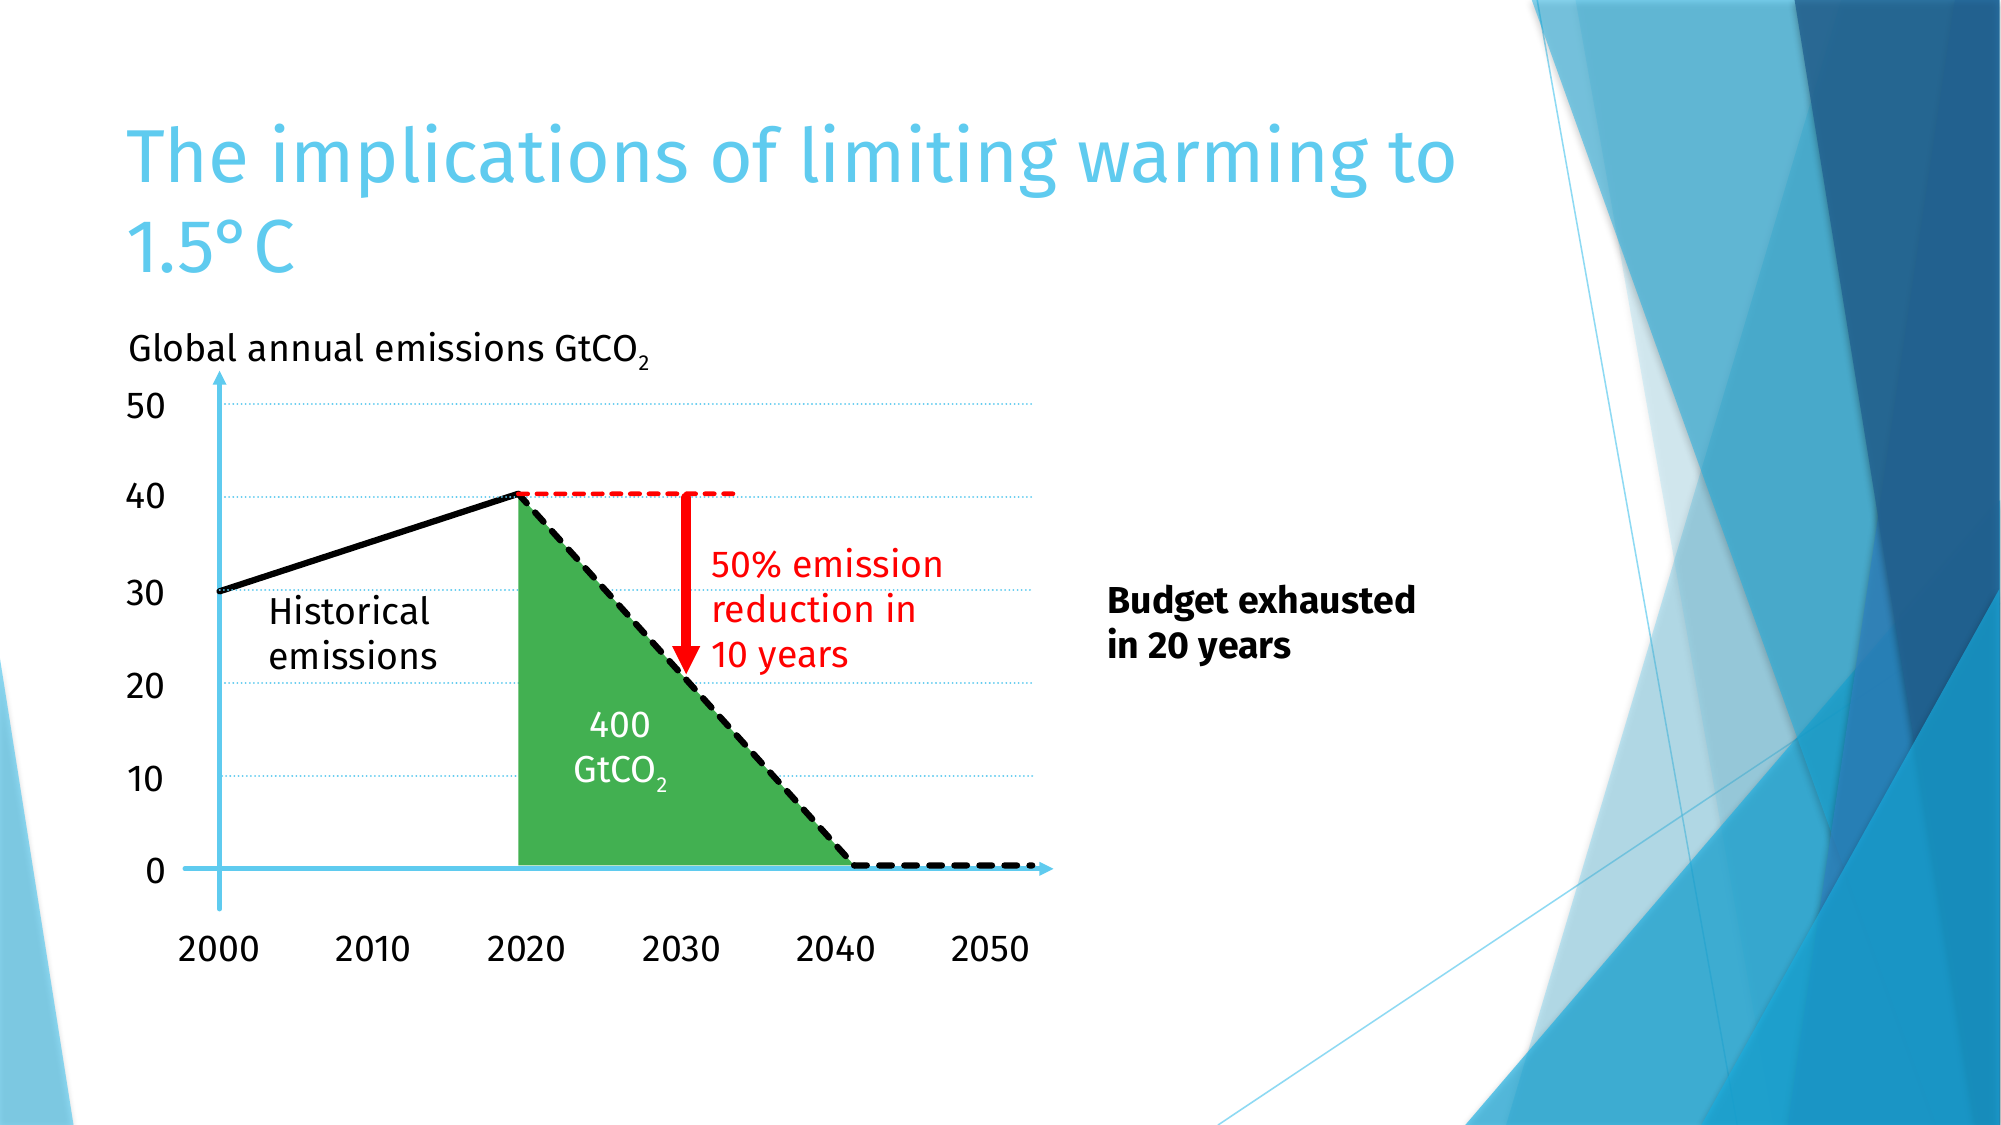

# The implications of limiting warming to 1.5°C
Global annual emissions GtCO2
50
40

50% emission
reduction in
10 years
30
Budget exhausted
in 20 years
Historical
emissions
20
400
GtCO2
10
0
2000
2010
2020
2030
2040
2050